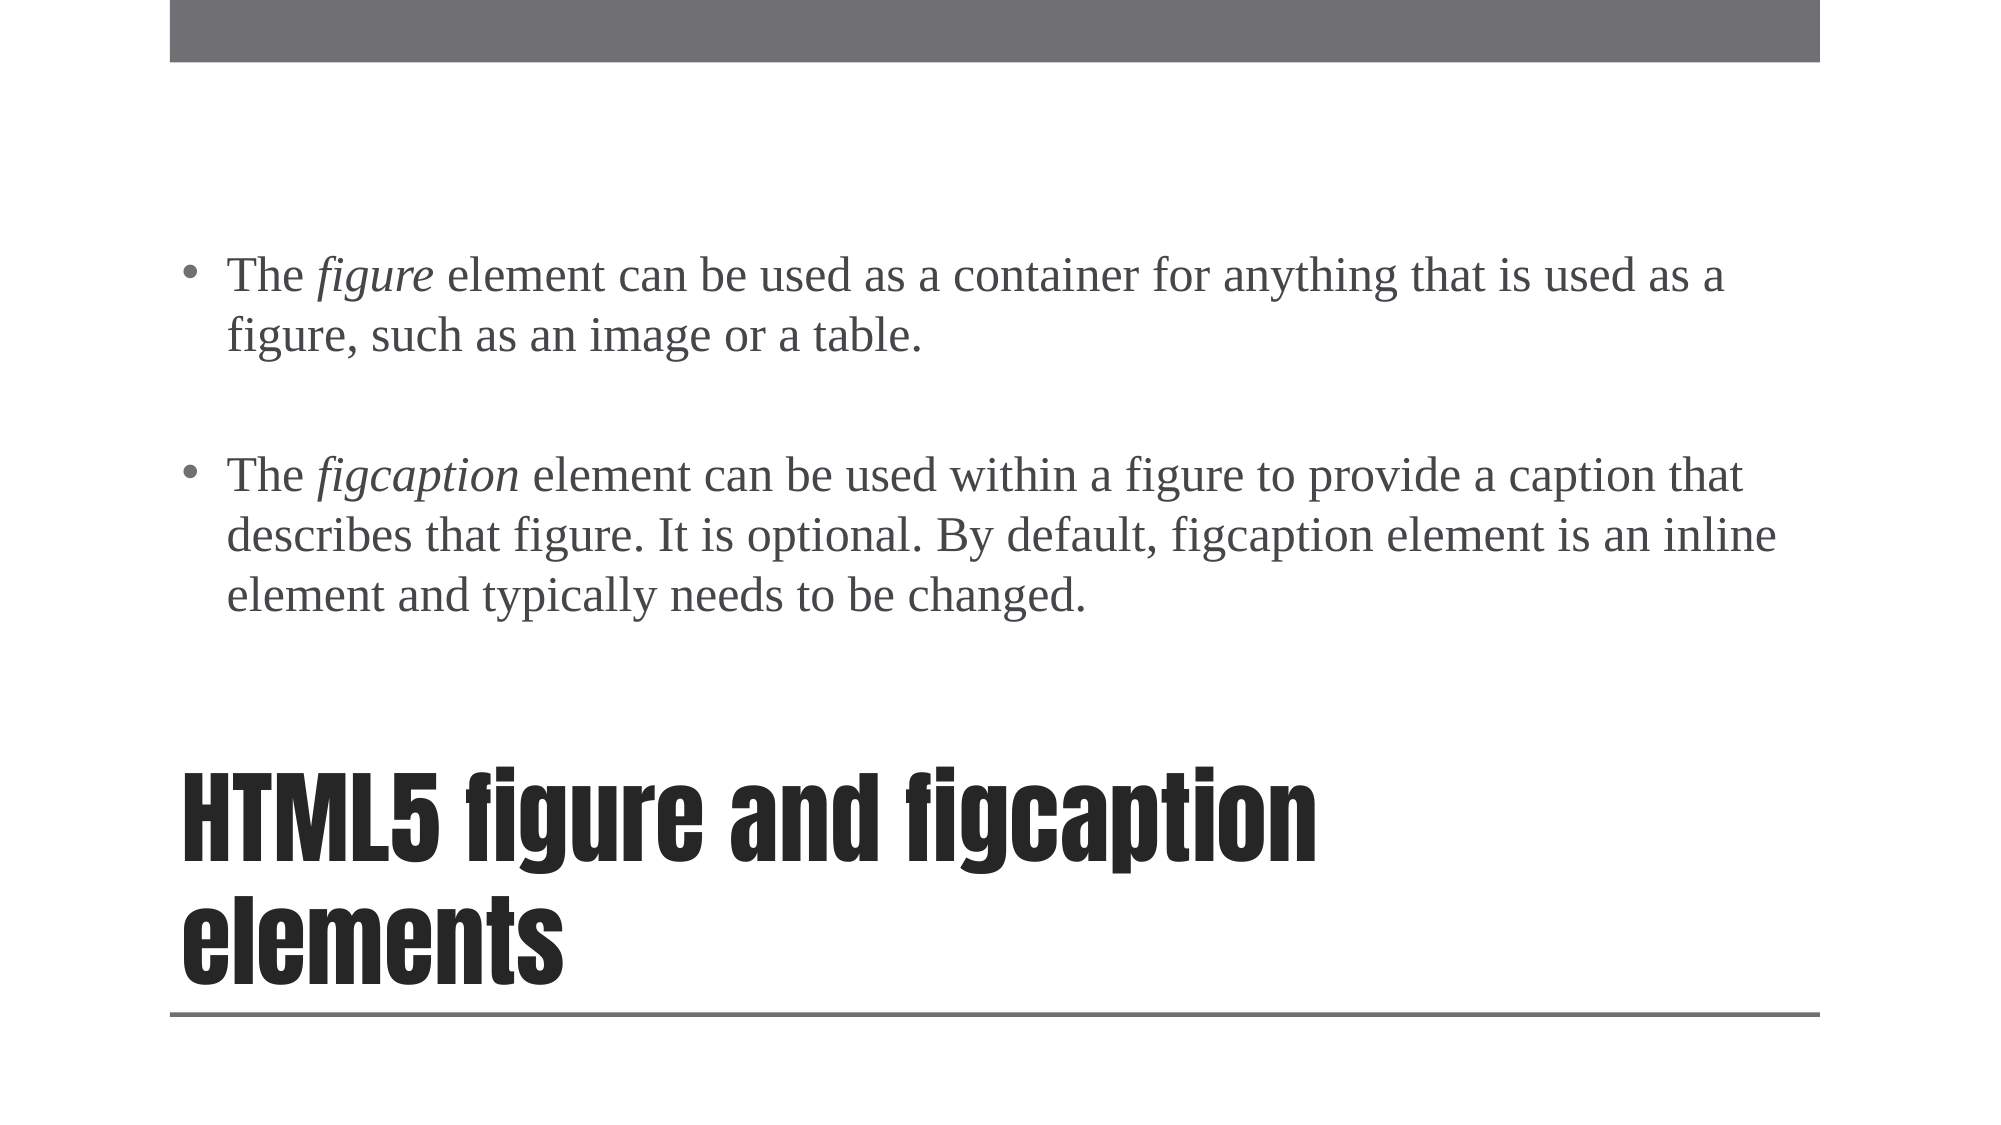

The figure element can be used as a container for anything that is used as a figure, such as an image or a table.

The figcaption element can be used within a figure to provide a caption that describes that figure. It is optional. By default, figcaption element is an inline element and typically needs to be changed.
# HTML5 figure and figcaption elements